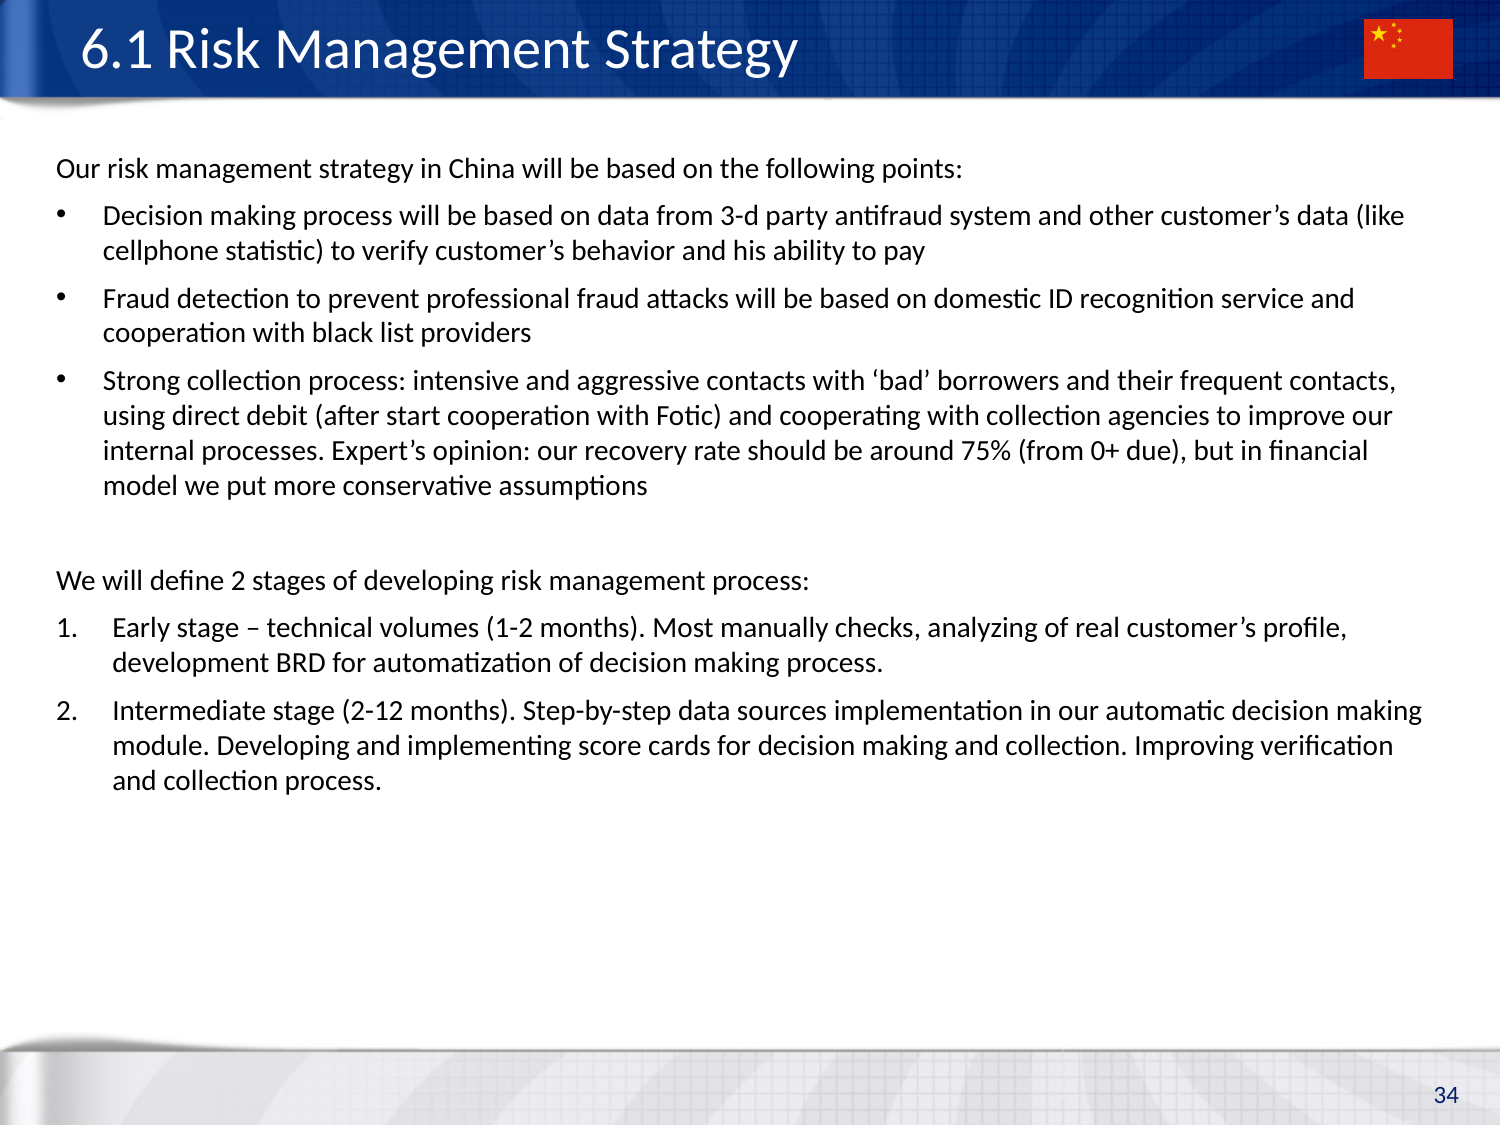

# 6.1 Risk Management Strategy
Our risk management strategy in China will be based on the following points:
Decision making process will be based on data from 3-d party antifraud system and other customer’s data (like cellphone statistic) to verify customer’s behavior and his ability to pay
Fraud detection to prevent professional fraud attacks will be based on domestic ID recognition service and cooperation with black list providers
Strong collection process: intensive and aggressive contacts with ‘bad’ borrowers and their frequent contacts, using direct debit (after start cooperation with Fotic) and cooperating with collection agencies to improve our internal processes. Expert’s opinion: our recovery rate should be around 75% (from 0+ due), but in financial model we put more conservative assumptions

We will define 2 stages of developing risk management process:
Early stage – technical volumes (1-2 months). Most manually checks, analyzing of real customer’s profile, development BRD for automatization of decision making process.
Intermediate stage (2-12 months). Step-by-step data sources implementation in our automatic decision making module. Developing and implementing score cards for decision making and collection. Improving verification and collection process.
34